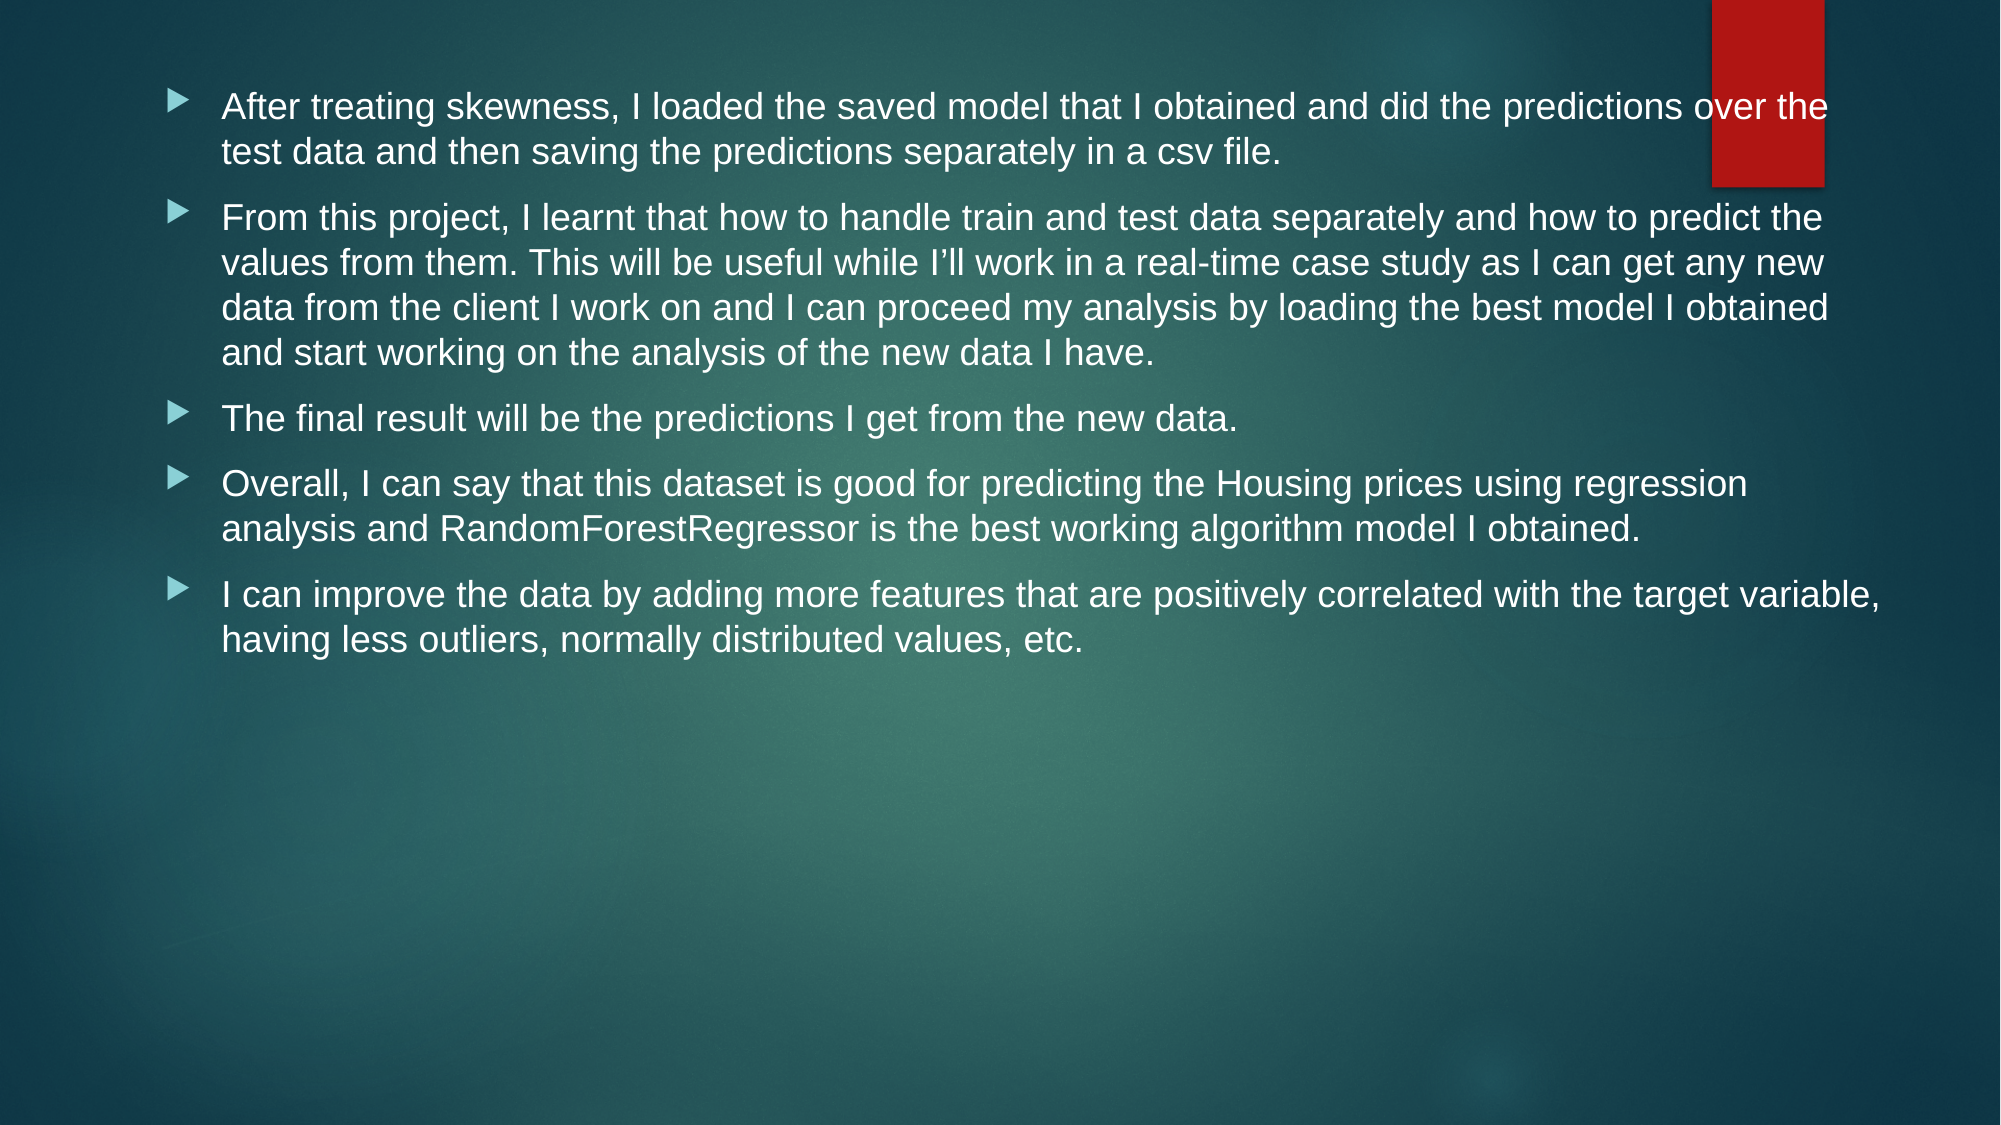

After treating skewness, I loaded the saved model that I obtained and did the predictions over the test data and then saving the predictions separately in a csv file.
From this project, I learnt that how to handle train and test data separately and how to predict the values from them. This will be useful while I’ll work in a real-time case study as I can get any new data from the client I work on and I can proceed my analysis by loading the best model I obtained and start working on the analysis of the new data I have.
The final result will be the predictions I get from the new data.
Overall, I can say that this dataset is good for predicting the Housing prices using regression analysis and RandomForestRegressor is the best working algorithm model I obtained.
I can improve the data by adding more features that are positively correlated with the target variable, having less outliers, normally distributed values, etc.